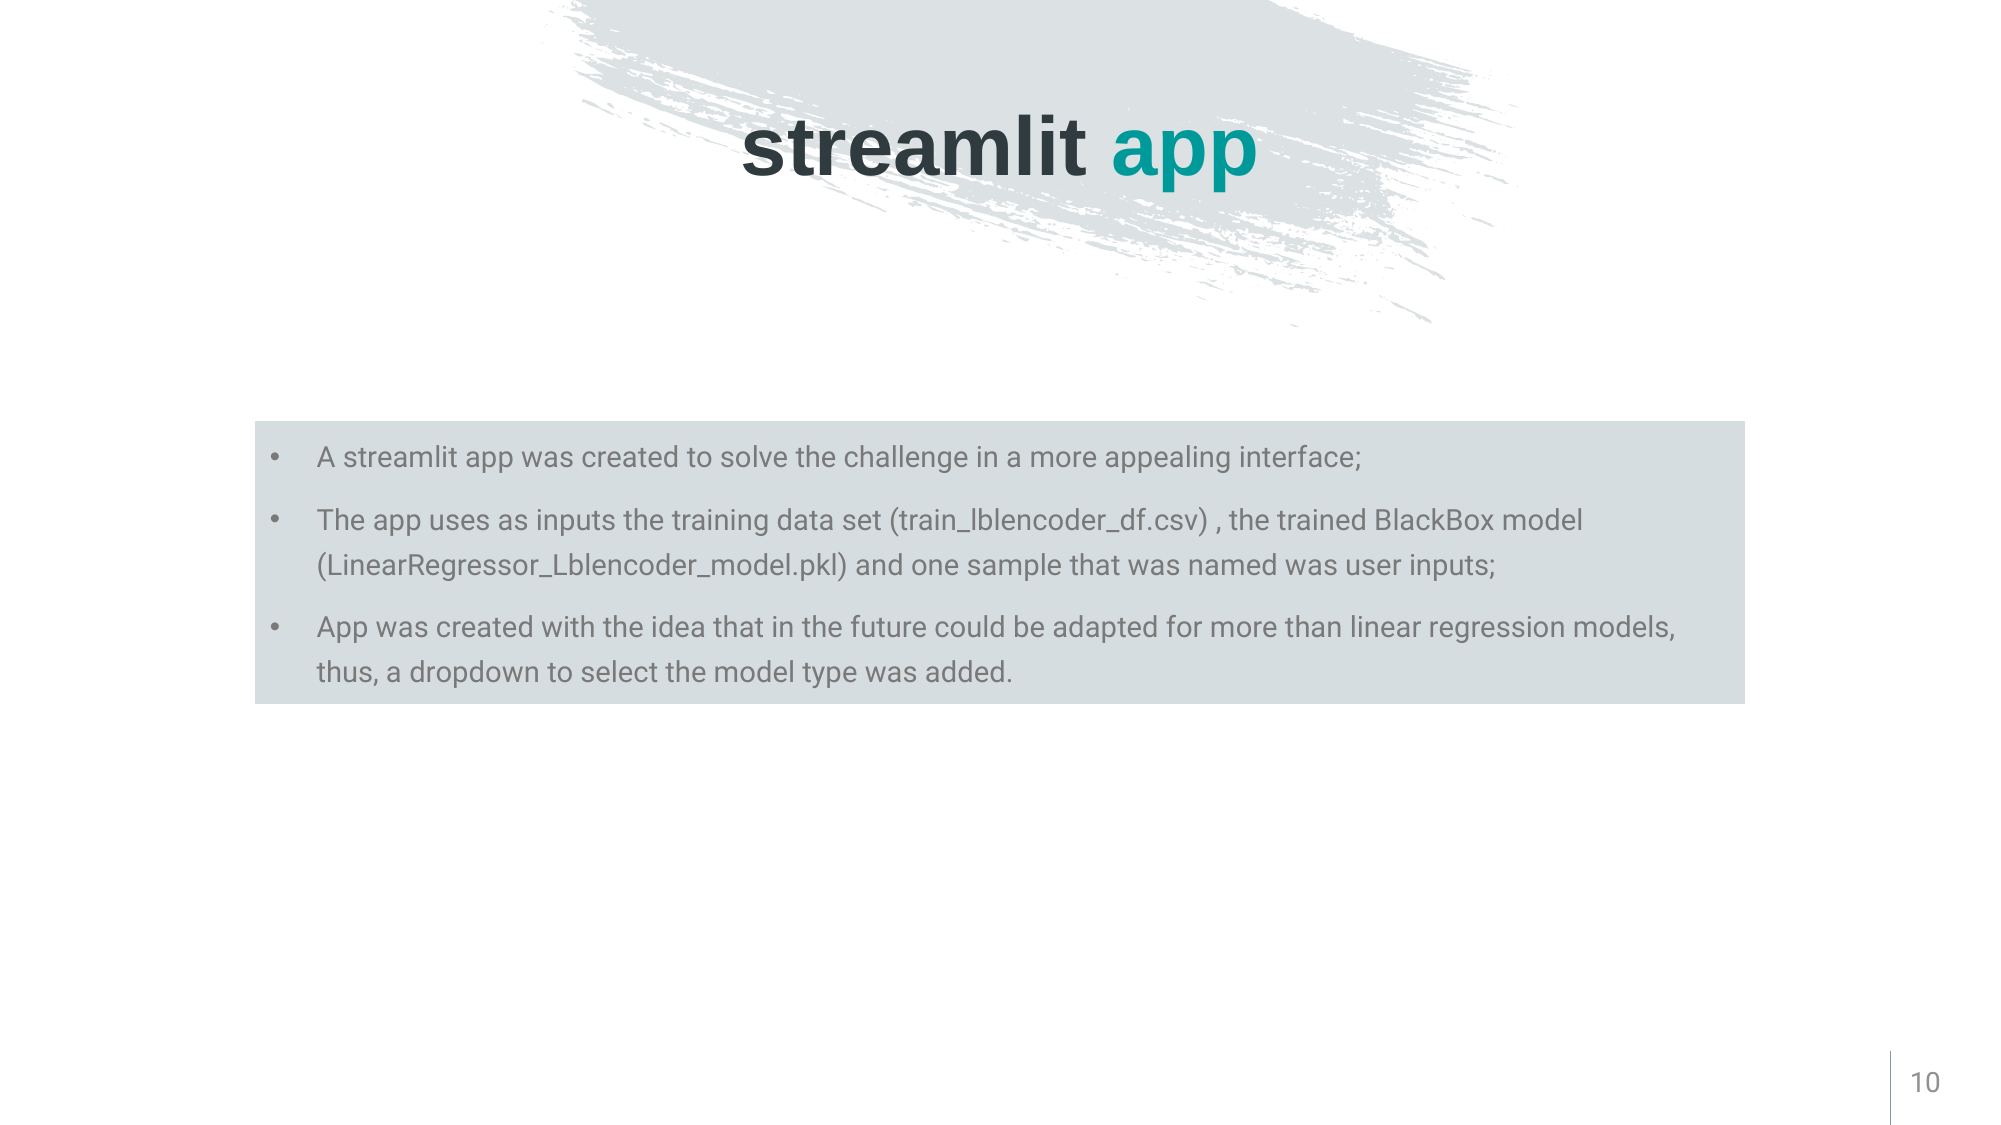

streamlit app
A streamlit app was created to solve the challenge in a more appealing interface;
The app uses as inputs the training data set (train_lblencoder_df.csv) , the trained BlackBox model (LinearRegressor_Lblencoder_model.pkl) and one sample that was named was user inputs;
App was created with the idea that in the future could be adapted for more than linear regression models, thus, a dropdown to select the model type was added.

10